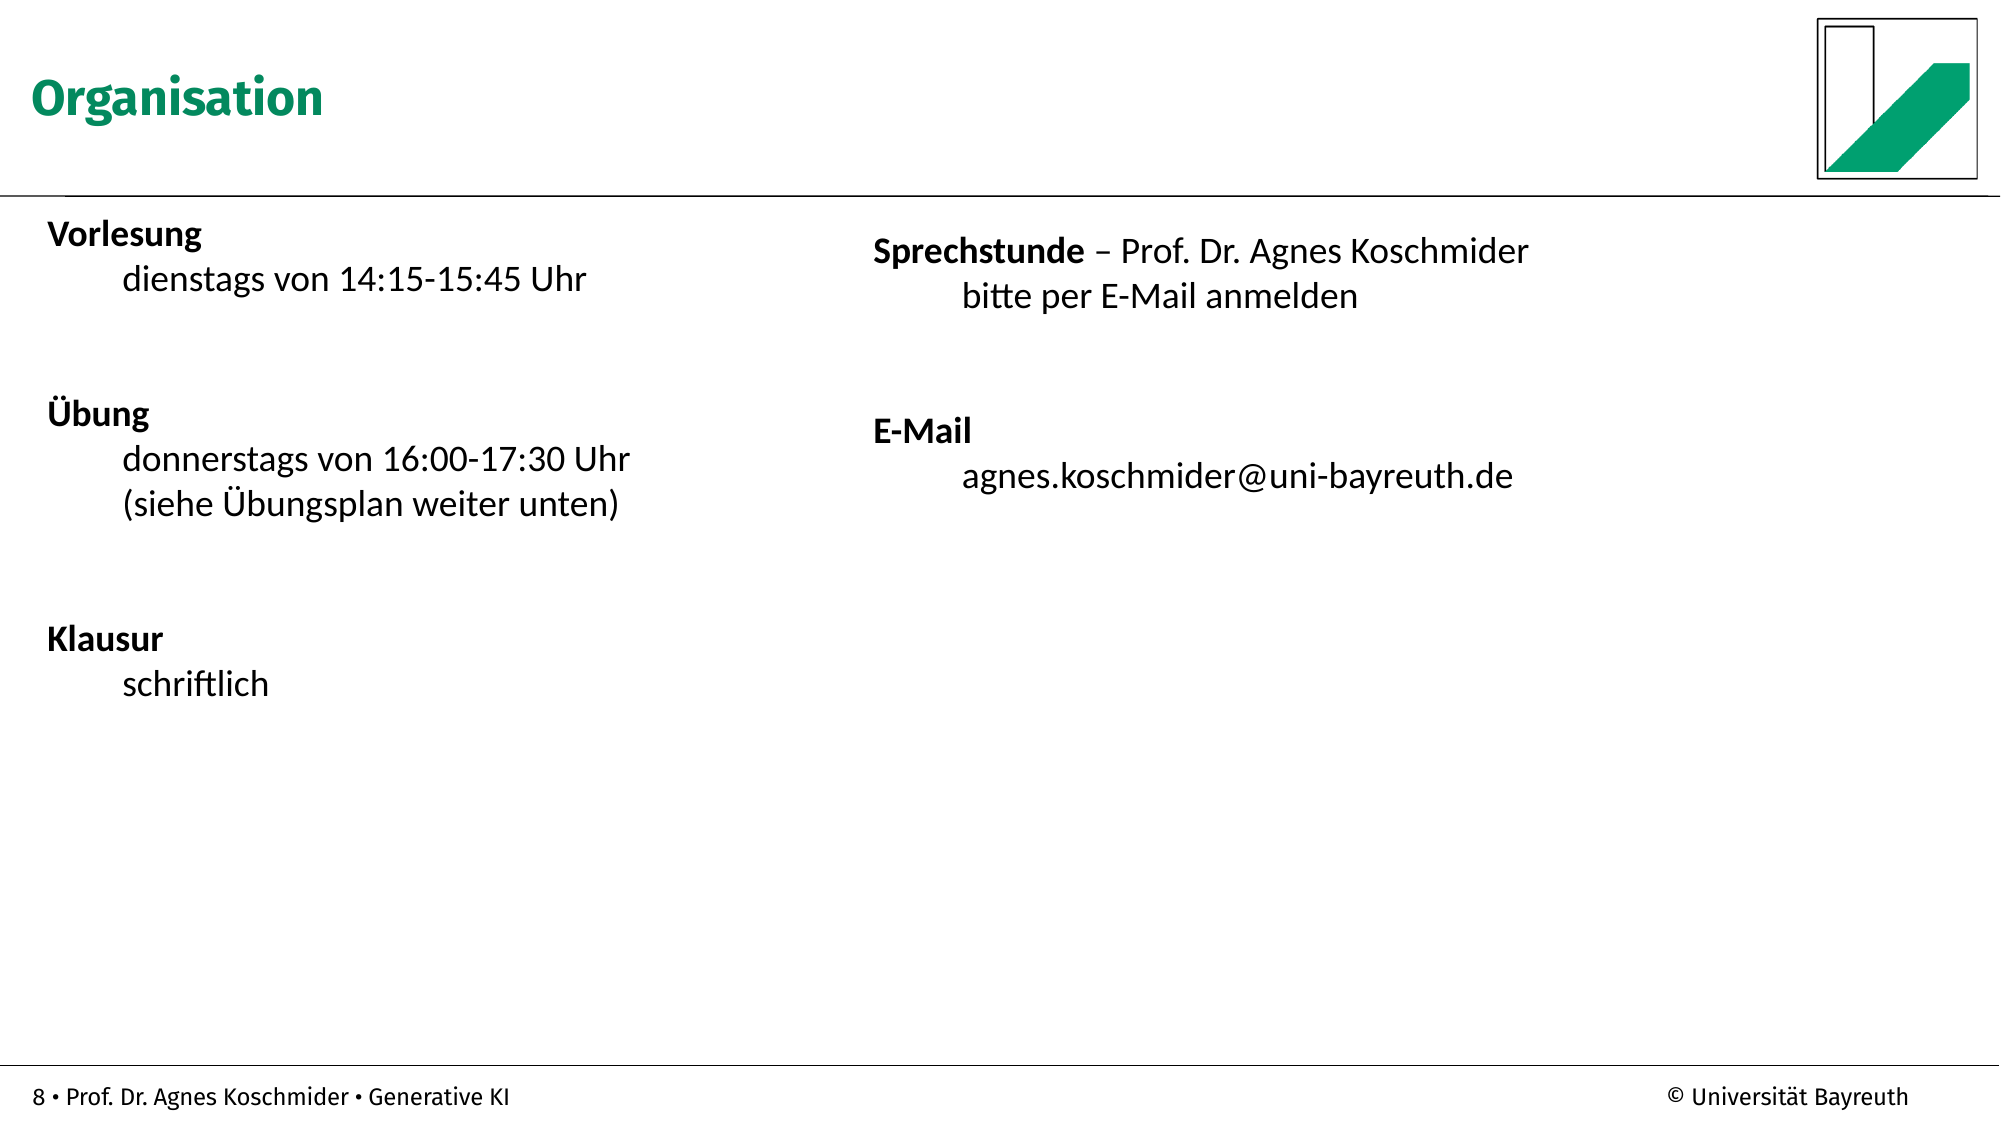

# Organisation
Vorlesung
dienstags von 14:15-15:45 Uhr

Übung
donnerstags von 16:00-17:30 Uhr
(siehe Übungsplan weiter unten)

Klausur
schriftlich

Sprechstunde – Prof. Dr. Agnes Koschmider
bitte per E-Mail anmelden

E-Mail
agnes.koschmider@uni-bayreuth.de

8 • Prof. Dr. Agnes Koschmider • Generative KI
© Universität Bayreuth